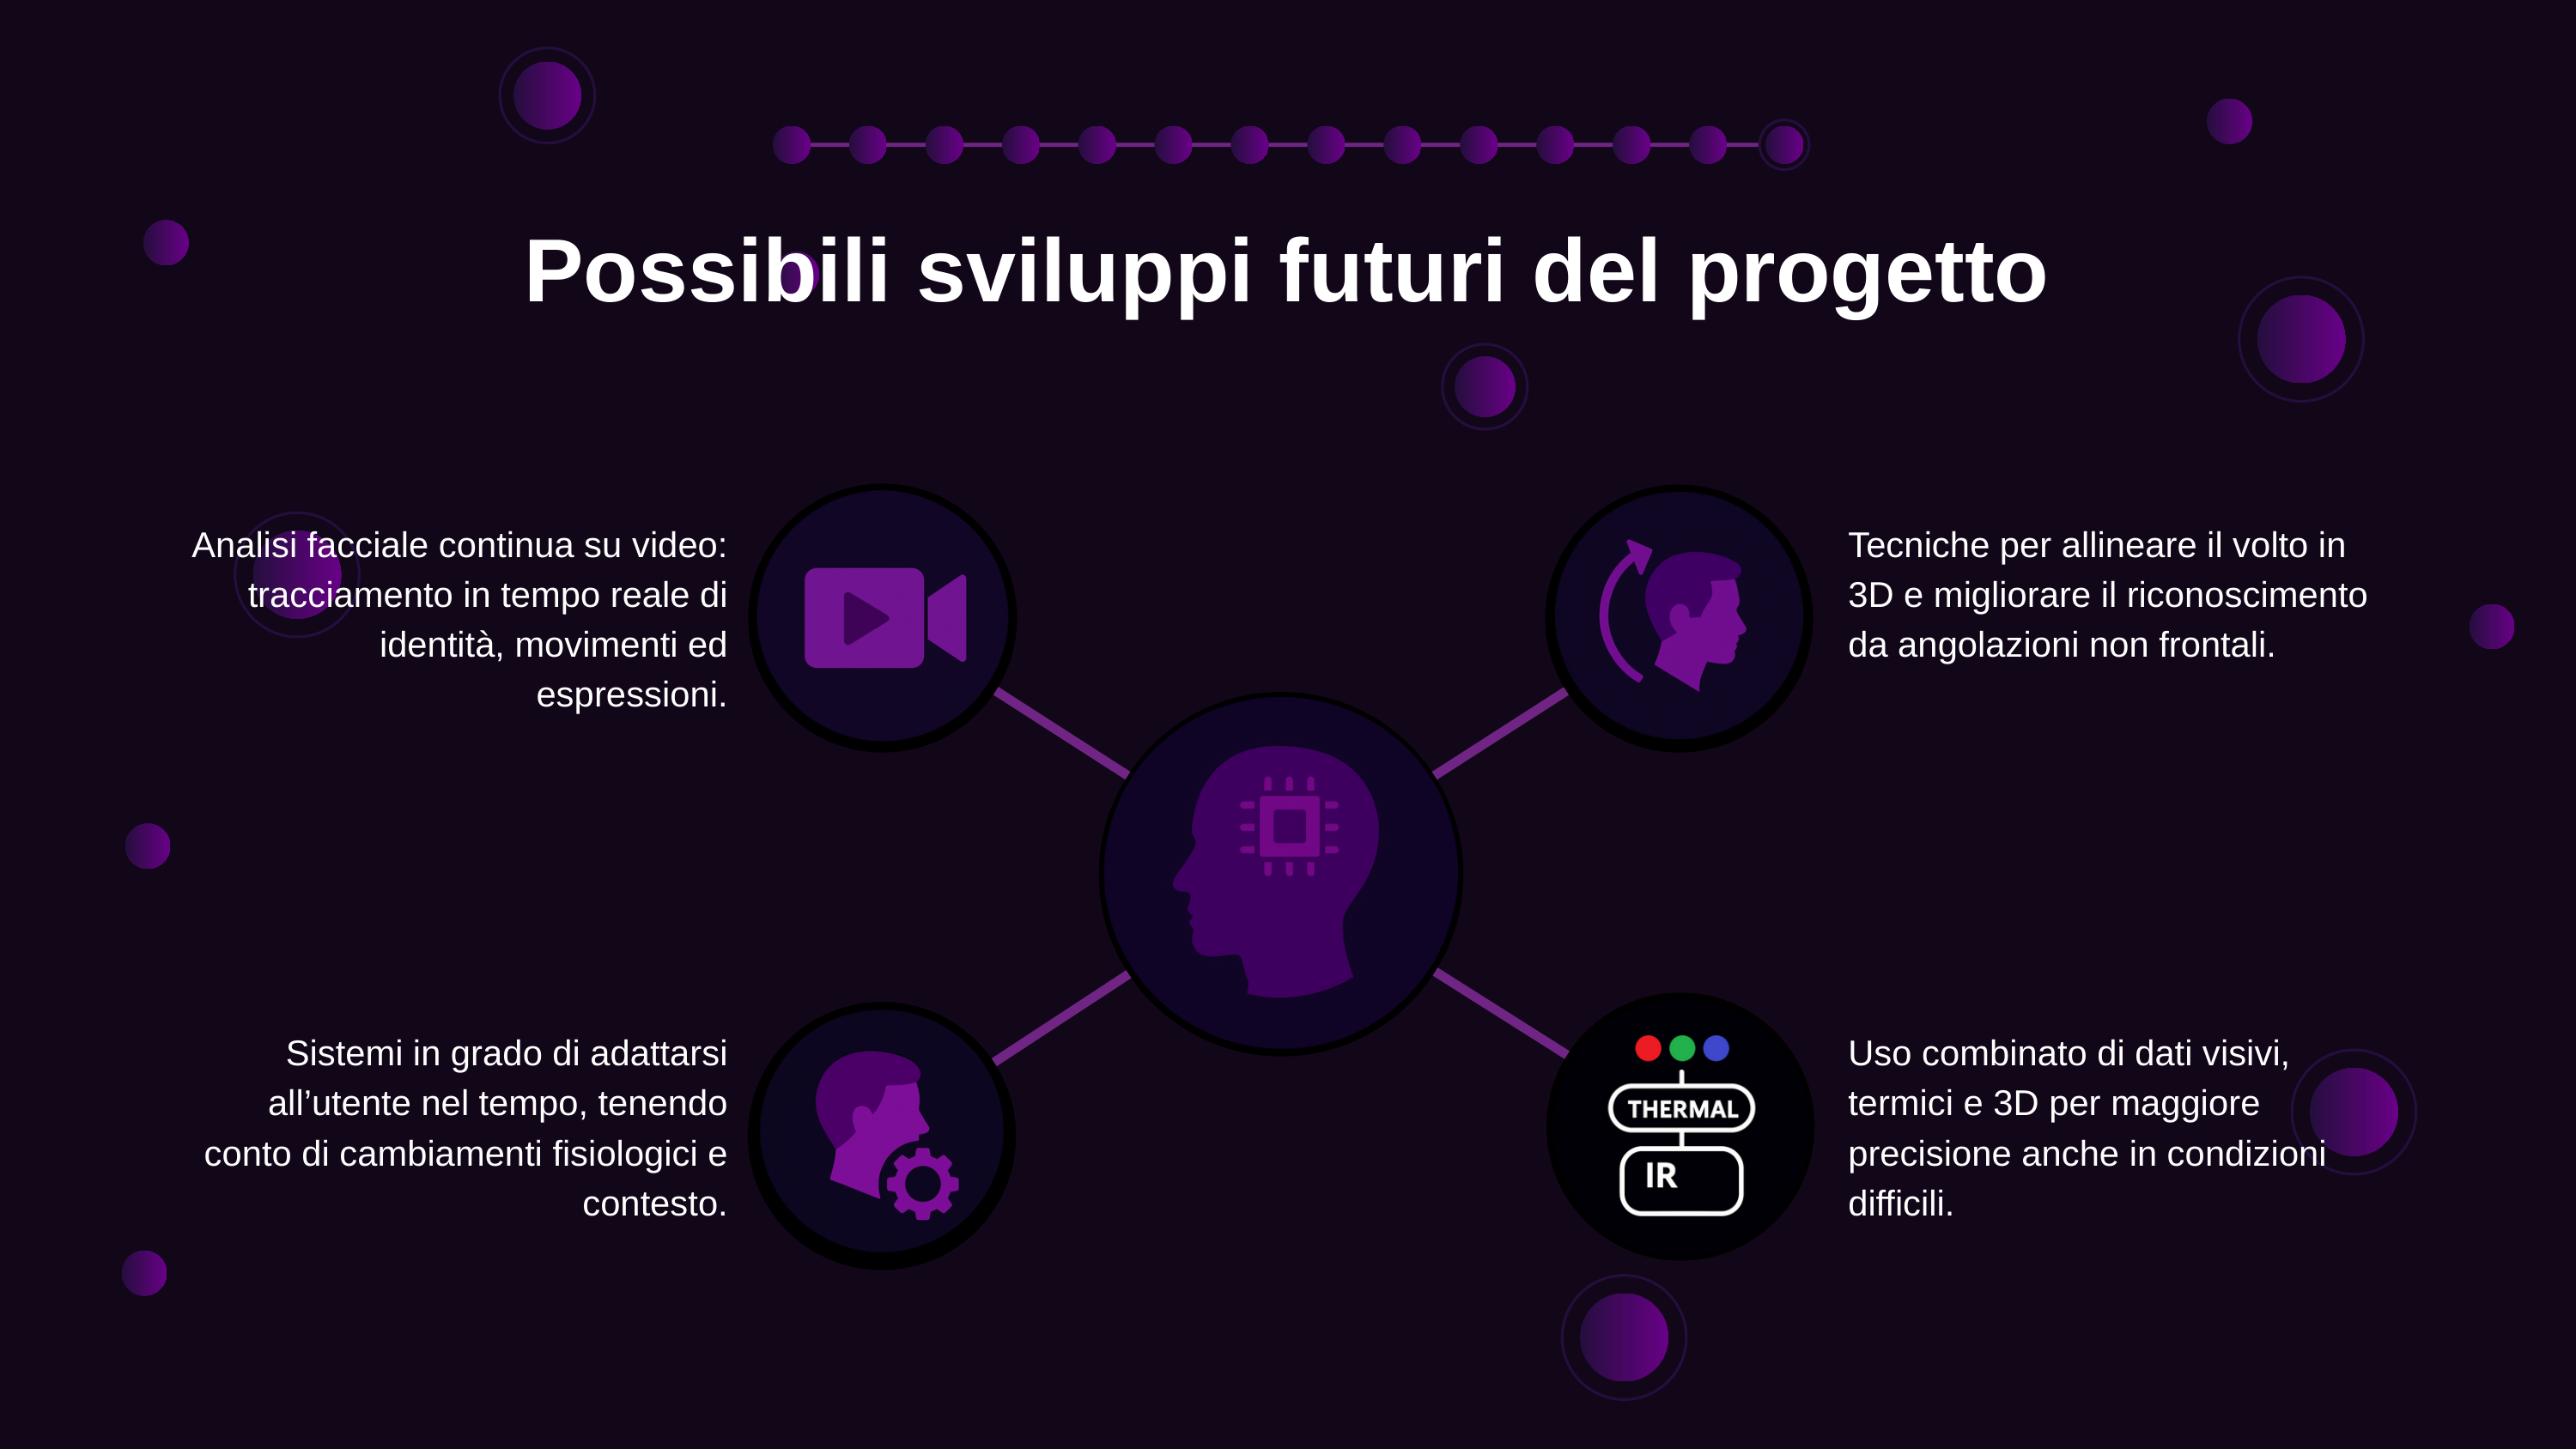

Possibili sviluppi futuri del progetto

Analisi facciale continua su video: tracciamento in tempo reale di identità, movimenti ed espressioni.
Tecniche per allineare il volto in 3D e migliorare il riconoscimento da angolazioni non frontali.

Sistemi in grado di adattarsi all’utente nel tempo, tenendo conto di cambiamenti fisiologici e contesto.
Uso combinato di dati visivi, termici e 3D per maggiore precisione anche in condizioni difficili.